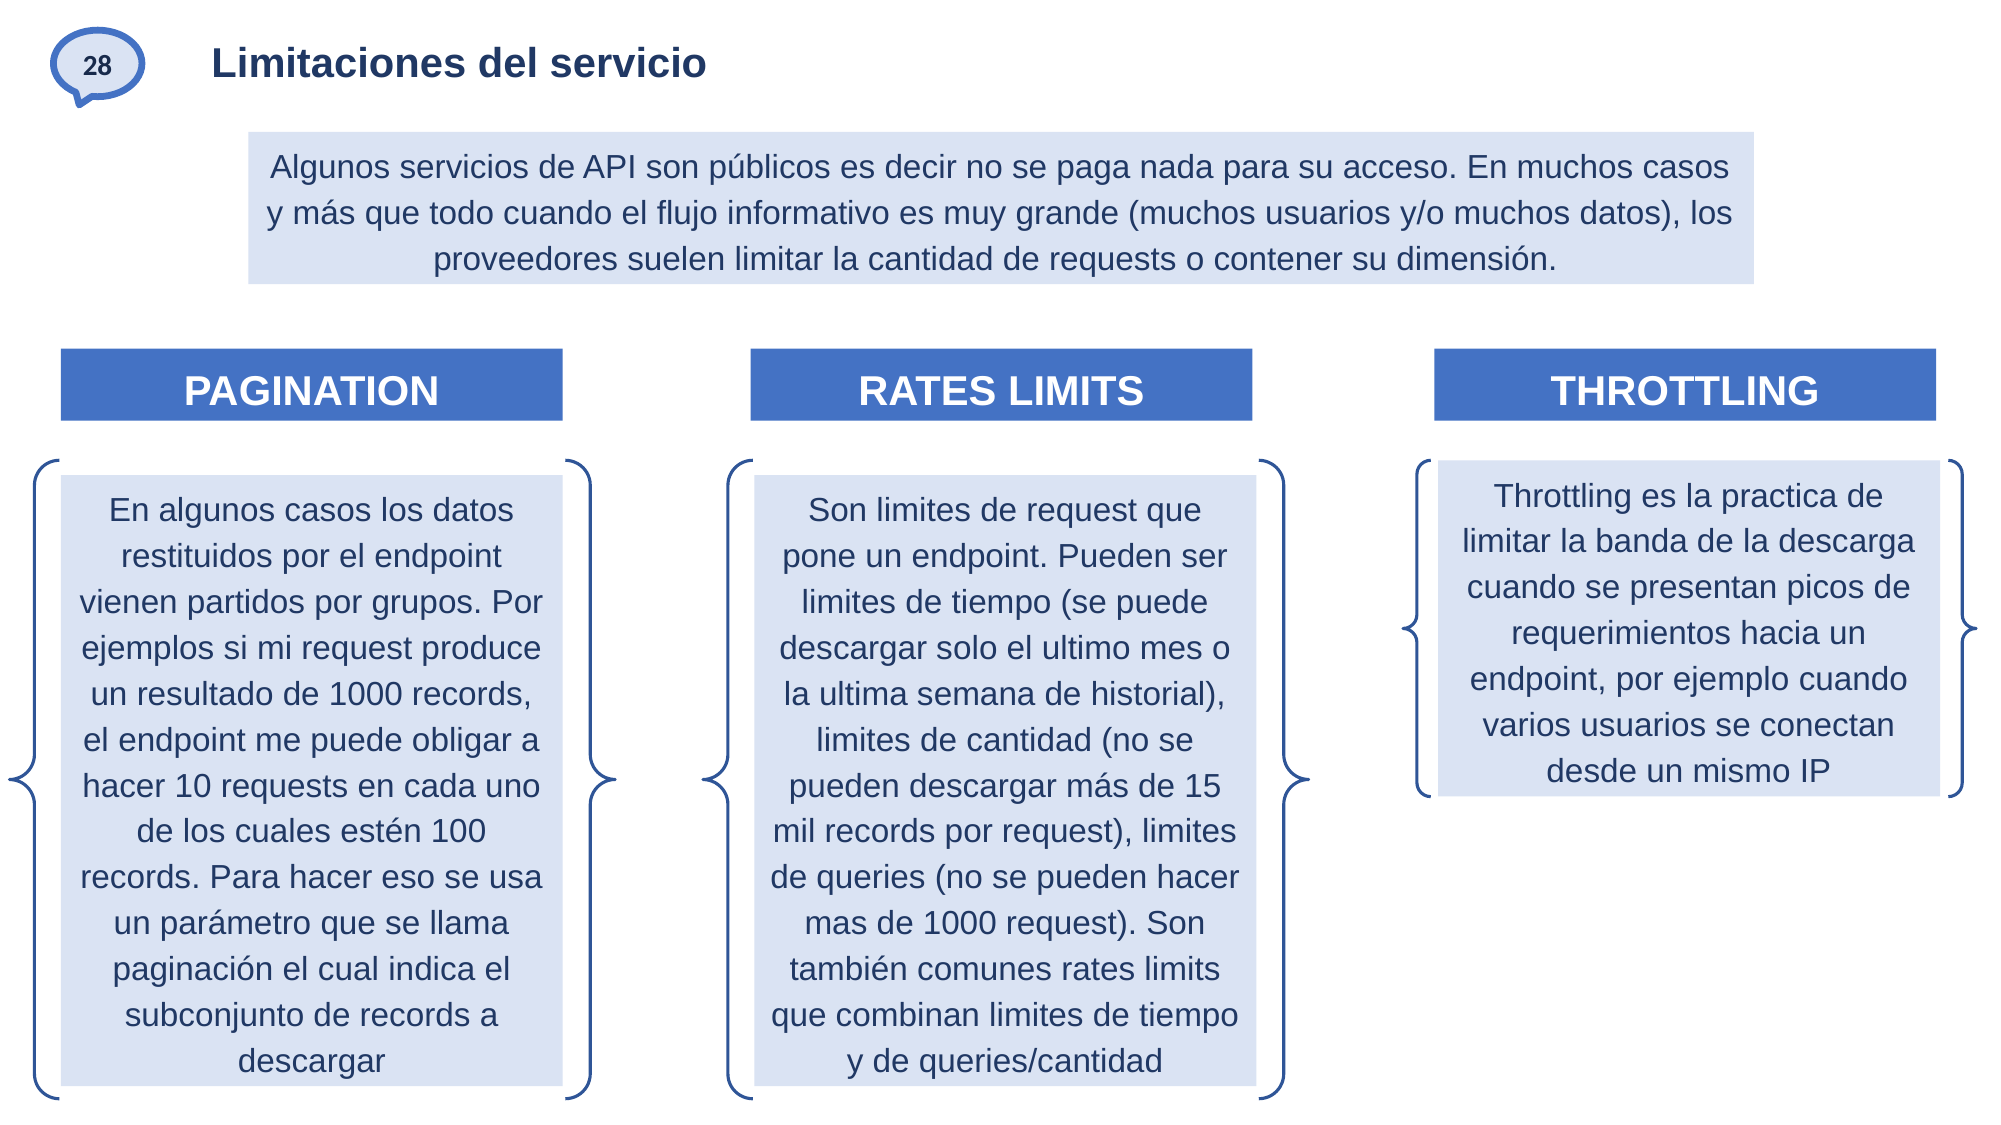

28
# Limitaciones del servicio
Algunos servicios de API son públicos es decir no se paga nada para su acceso. En muchos casos y más que todo cuando el flujo informativo es muy grande (muchos usuarios y/o muchos datos), los proveedores suelen limitar la cantidad de requests o contener su dimensión.
PAGINATION
RATES LIMITS
THROTTLING

Throttling es la practica de limitar la banda de la descarga cuando se presentan picos de requerimientos hacia un endpoint, por ejemplo cuando varios usuarios se conectan desde un mismo IP
En algunos casos los datos restituidos por el endpoint vienen partidos por grupos. Por ejemplos si mi request produce un resultado de 1000 records, el endpoint me puede obligar a hacer 10 requests en cada uno de los cuales estén 100 records. Para hacer eso se usa un parámetro que se llama paginación el cual indica el subconjunto de records a descargar
Son limites de request que pone un endpoint. Pueden ser limites de tiempo (se puede descargar solo el ultimo mes o la ultima semana de historial), limites de cantidad (no se pueden descargar más de 15 mil records por request), limites de queries (no se pueden hacer mas de 1000 request). Son también comunes rates limits que combinan limites de tiempo y de queries/cantidad